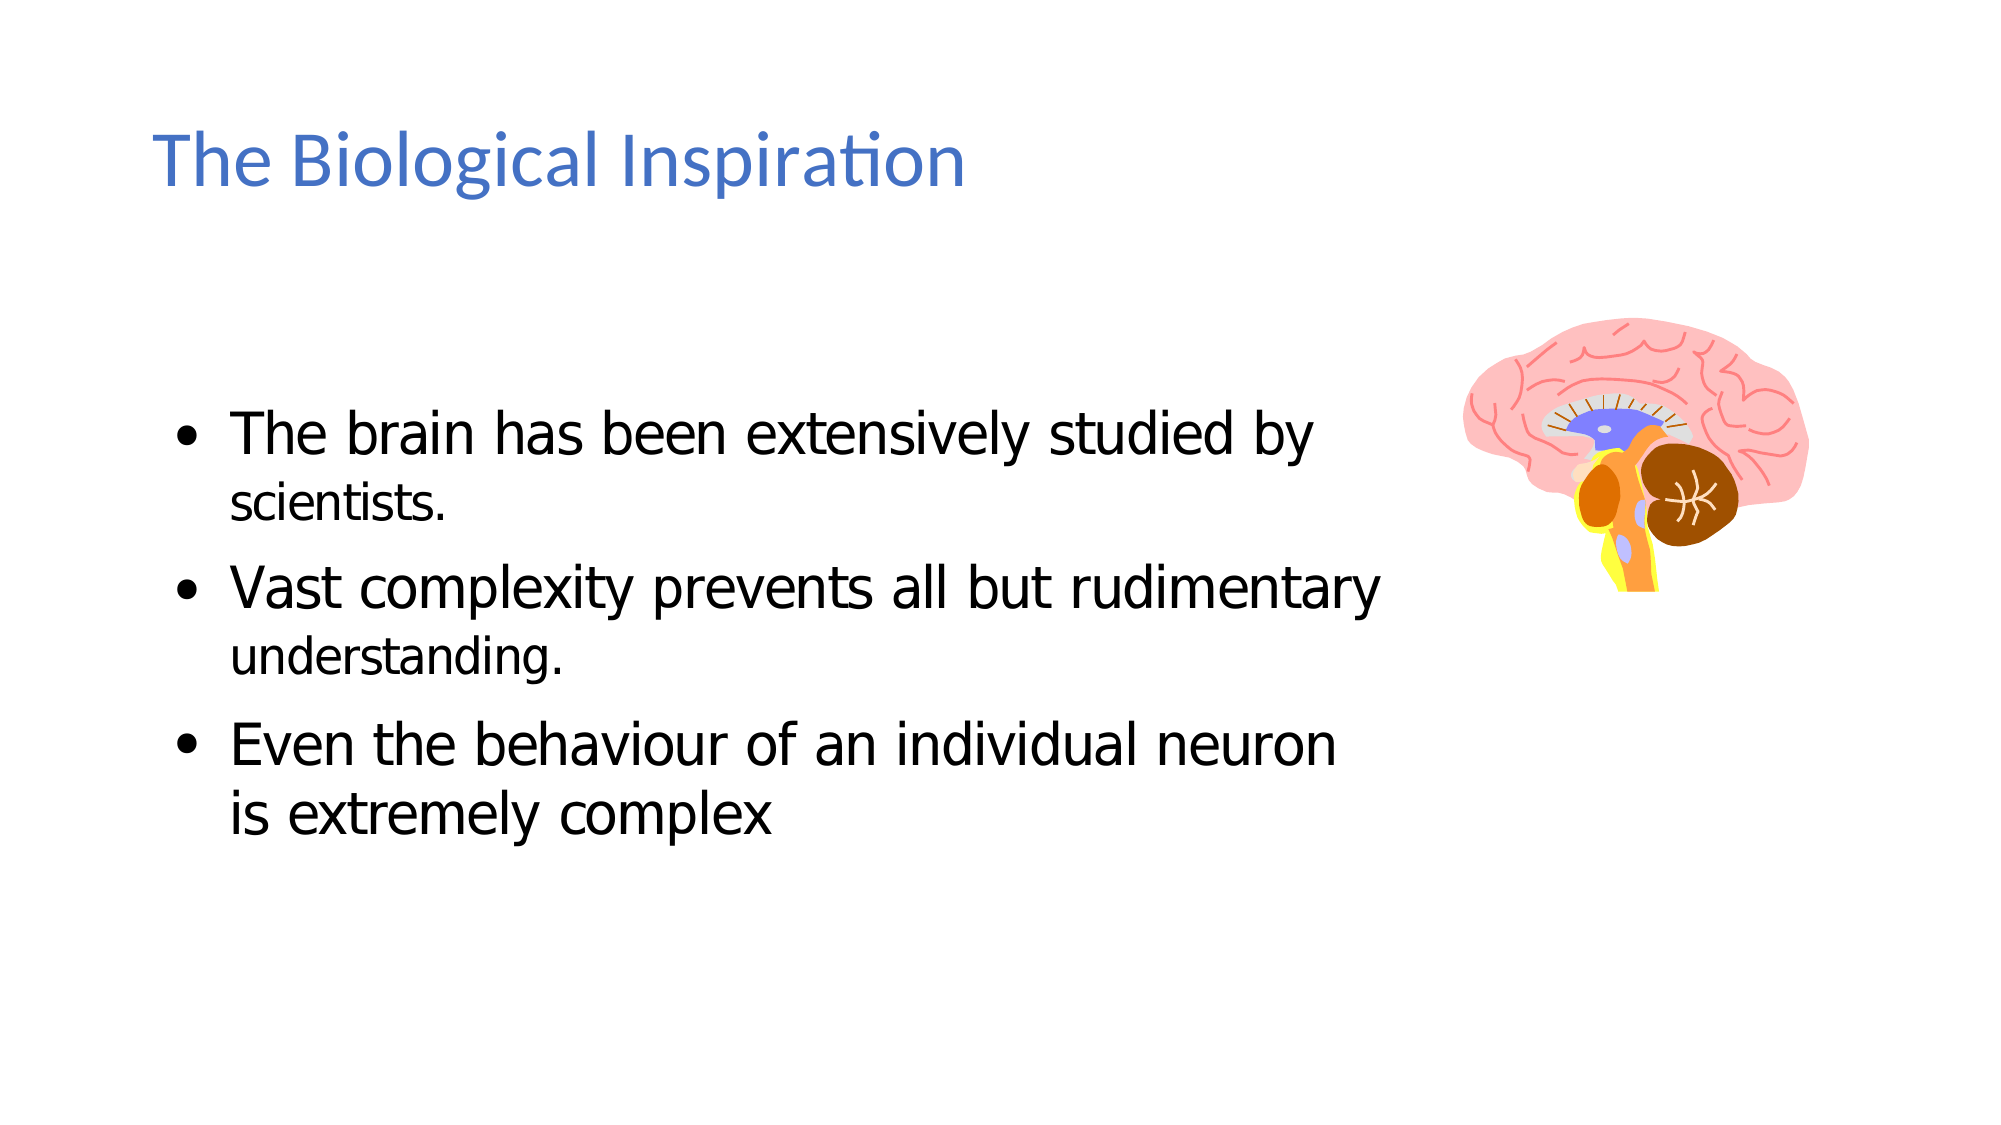

The Biological Inspiration

•
The brain has been extensively studied
scientists.
by

•
Vast complexity prevents all but rudimentary
understanding.
Even the behaviour of an individual neuron is extremely complex
•